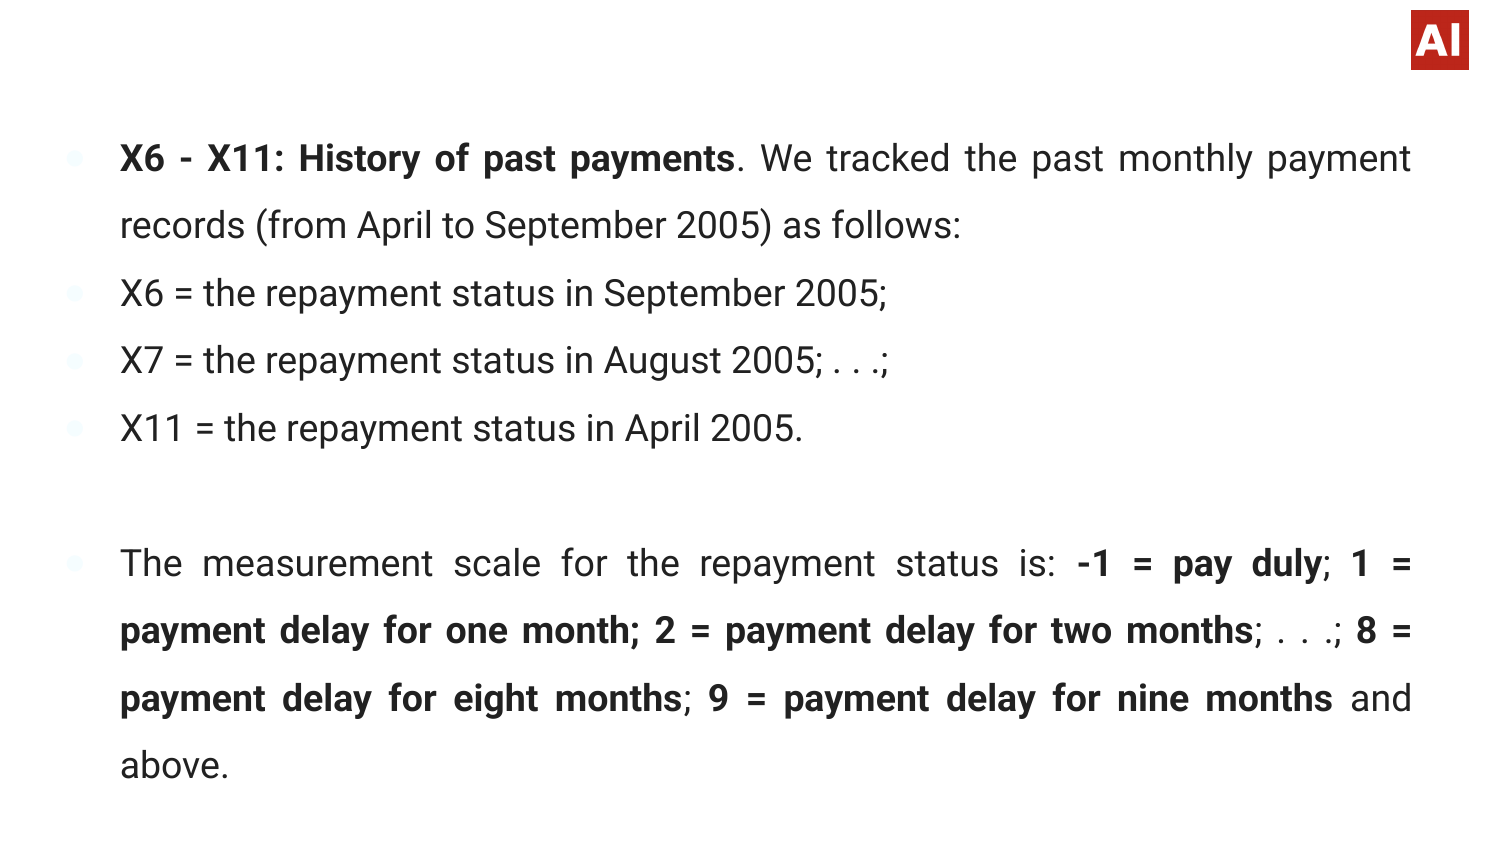

X6 - X11: History of past payments. We tracked the past monthly payment records (from April to September 2005) as follows:
X6 = the repayment status in September 2005;
X7 = the repayment status in August 2005; . . .;
X11 = the repayment status in April 2005.

The measurement scale for the repayment status is: -1 = pay duly; 1 = payment delay for one month; 2 = payment delay for two months; . . .; 8 = payment delay for eight months; 9 = payment delay for nine months and above.